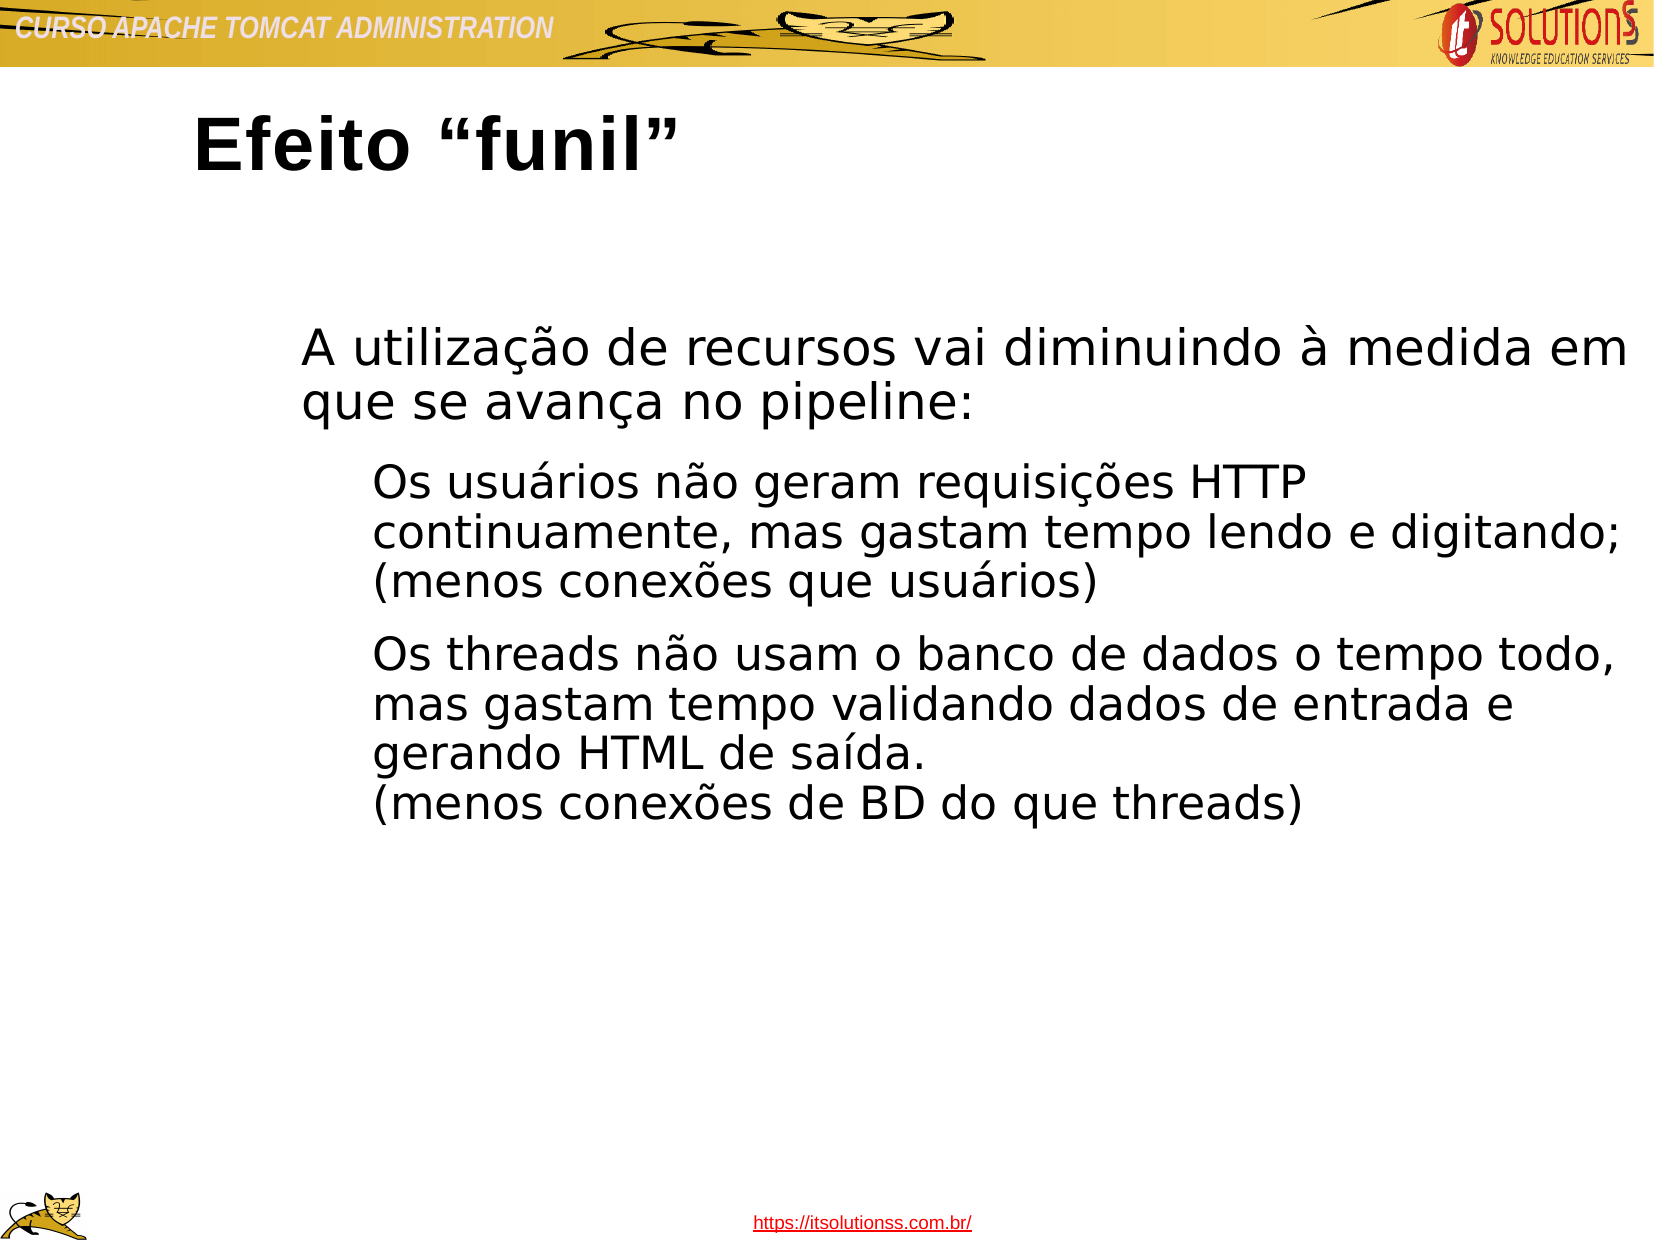

Efeito “funil”
A utilização de recursos vai diminuindo à medida em que se avança no pipeline:
Os usuários não geram requisições HTTP continuamente, mas gastam tempo lendo e digitando;
(menos conexões que usuários)
Os threads não usam o banco de dados o tempo todo, mas gastam tempo validando dados de entrada e gerando HTML de saída.
(menos conexões de BD do que threads)